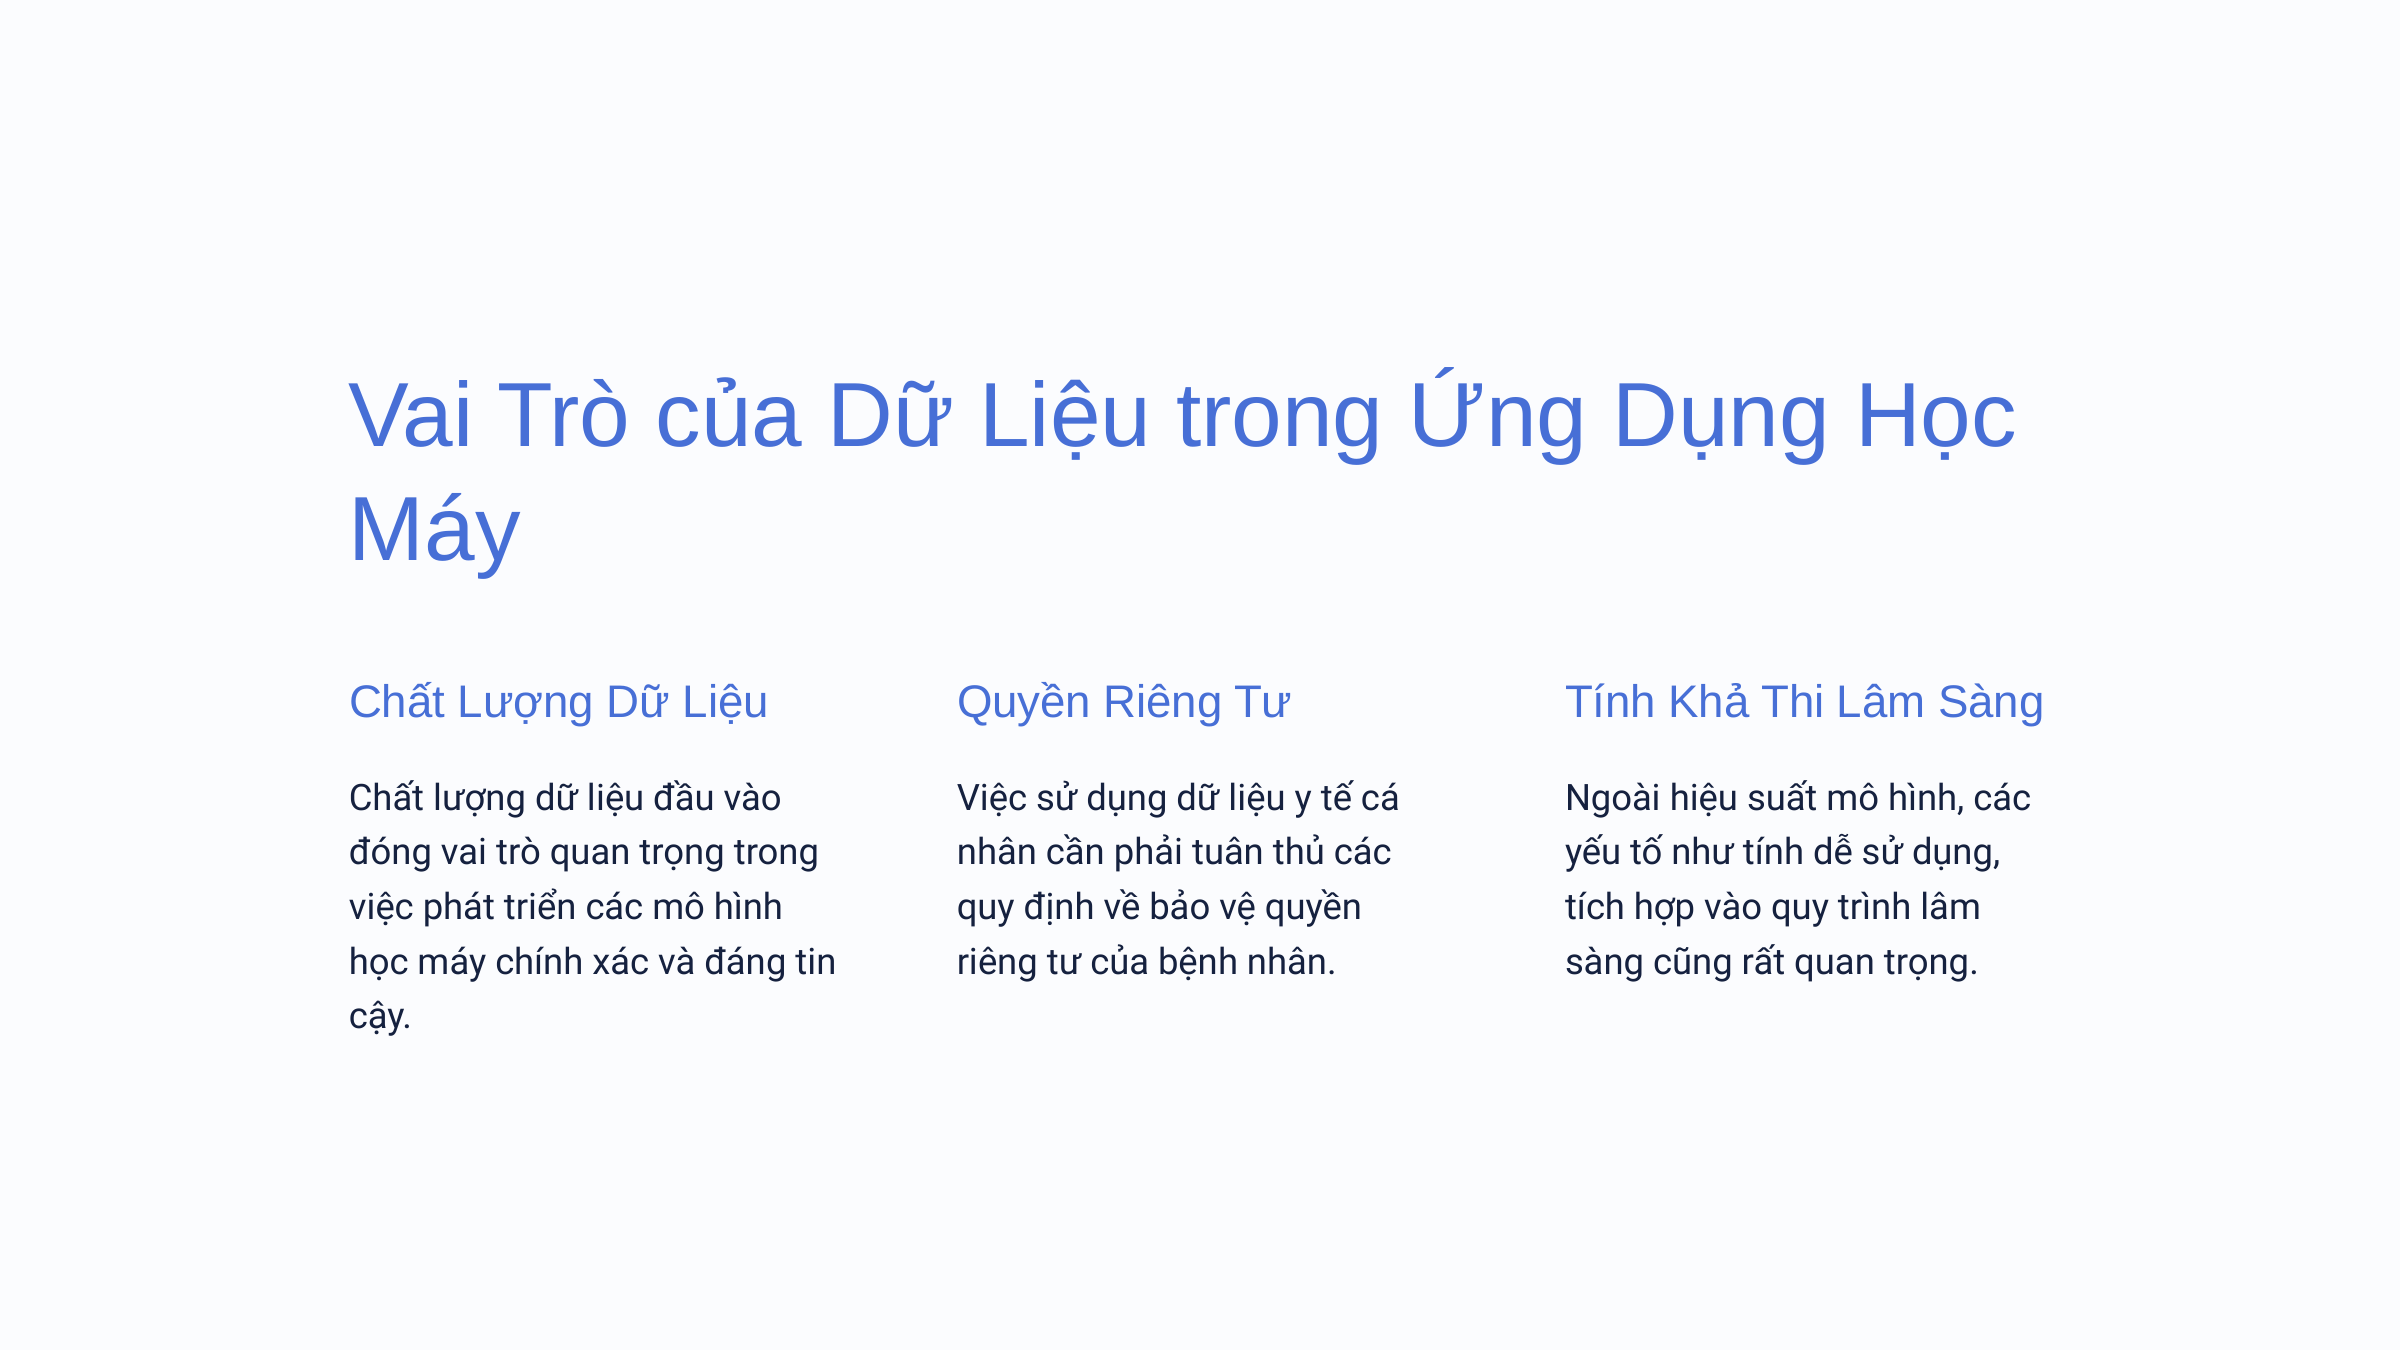

Vai Trò của Dữ Liệu trong Ứng Dụng Học Máy
Chất Lượng Dữ Liệu
Quyền Riêng Tư
Tính Khả Thi Lâm Sàng
Chất lượng dữ liệu đầu vào đóng vai trò quan trọng trong việc phát triển các mô hình học máy chính xác và đáng tin cậy.
Việc sử dụng dữ liệu y tế cá nhân cần phải tuân thủ các quy định về bảo vệ quyền riêng tư của bệnh nhân.
Ngoài hiệu suất mô hình, các yếu tố như tính dễ sử dụng, tích hợp vào quy trình lâm sàng cũng rất quan trọng.